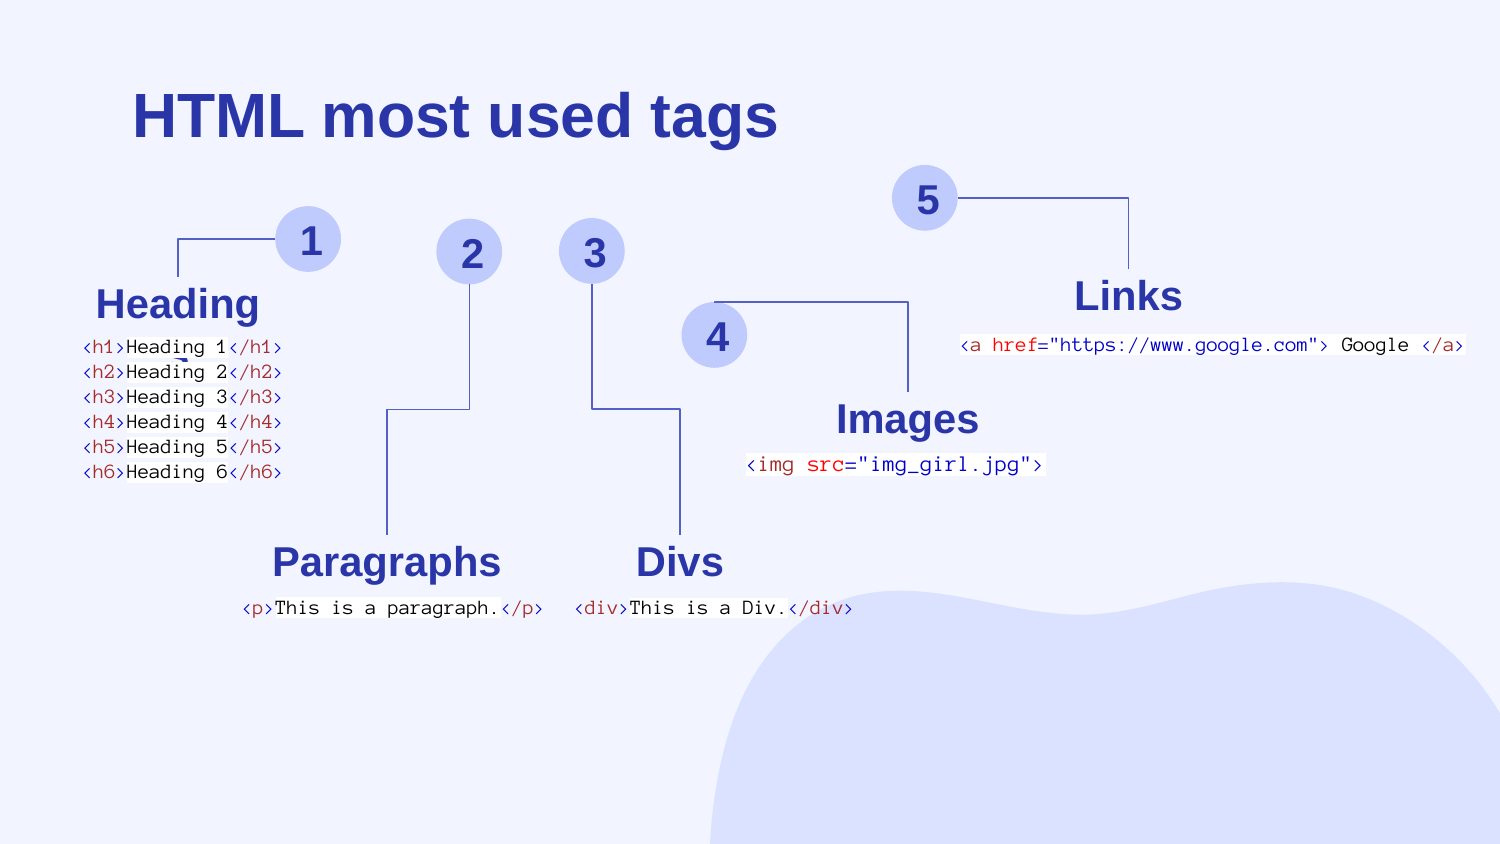

# HTML most used tags
5
1
3
2
Links
Headings
4
<a href="https://www.google.com"> Google </a>
<h1>Heading 1</h1>
<h2>Heading 2</h2>
<h3>Heading 3</h3>
<h4>Heading 4</h4>
<h5>Heading 5</h5>
<h6>Heading 6</h6>
Images
<img src="img_girl.jpg">
Paragraphs
Divs
<p>This is a paragraph.</p>
<div>This is a Div.</div>